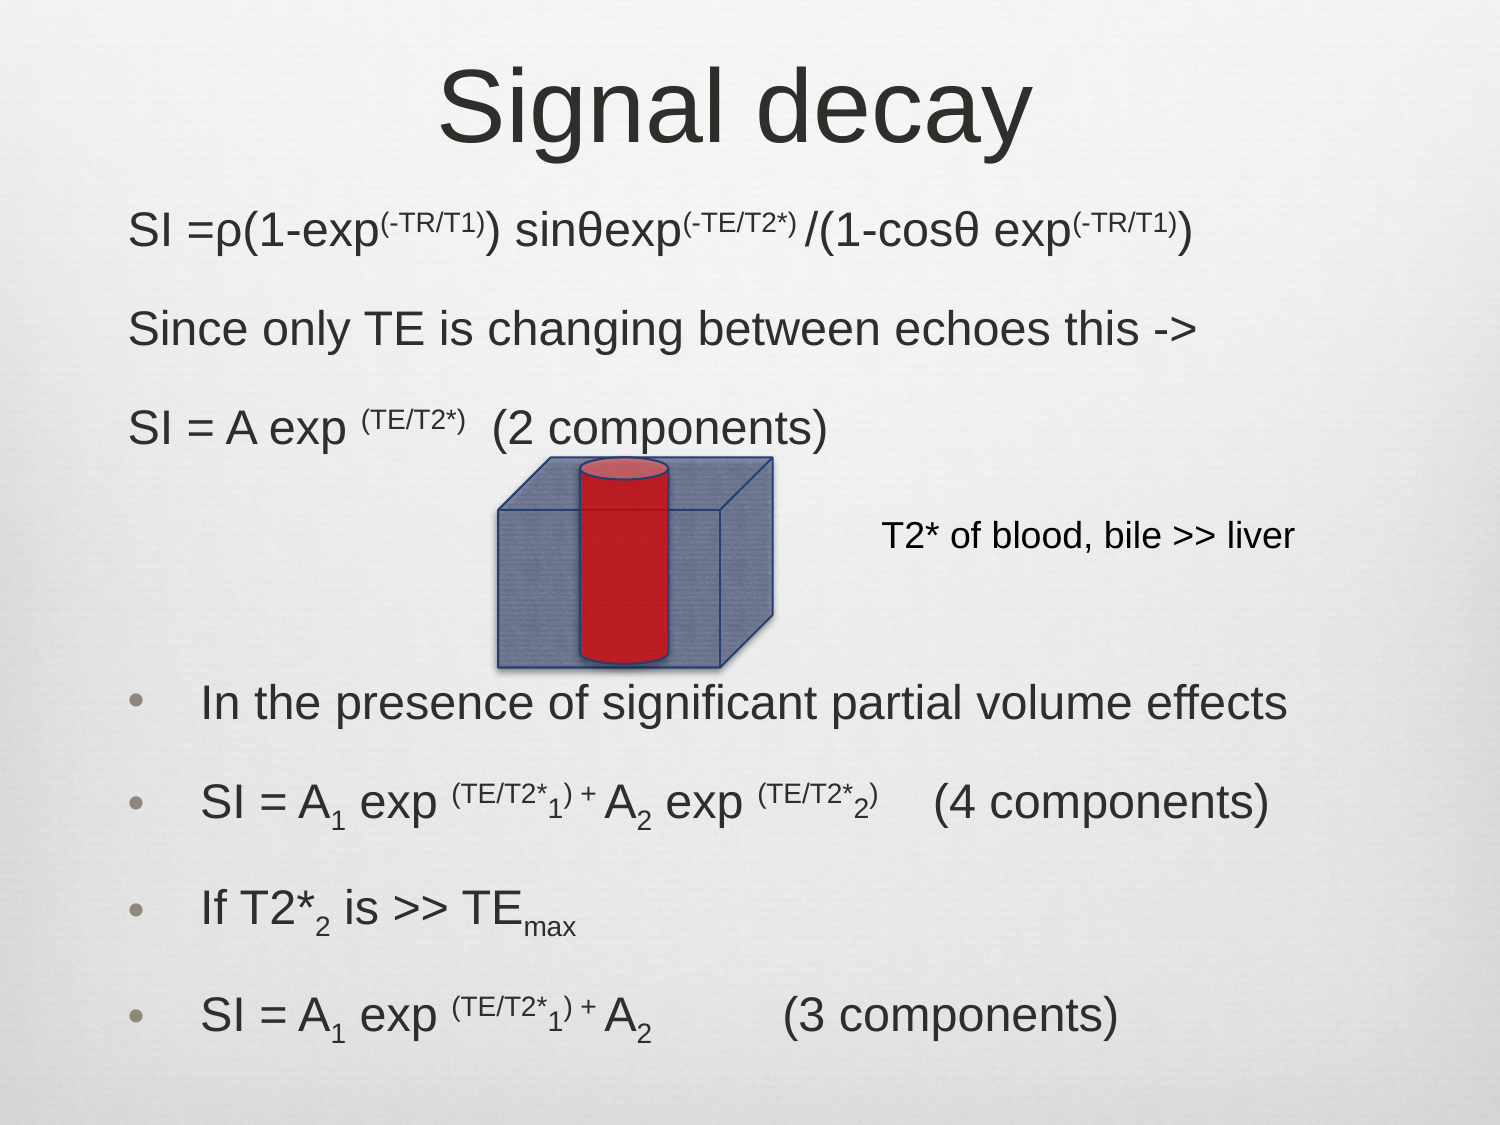

# Signal decay
SI =ρ(1-exp(-TR/T1)) sinθexp(-TE/T2*) /(1-cosθ exp(-TR/T1))
Since only TE is changing between echoes this ->
SI = A exp (TE/T2*)				(2 components)

In the presence of significant partial volume effects
SI = A1 exp (TE/T2*1) + A2 exp (TE/T2*2)       (4 components)
If T2*2 is >> TEmax
SI = A1 exp (TE/T2*1) + A2 			(3 components)

T2* of blood, bile >> liver